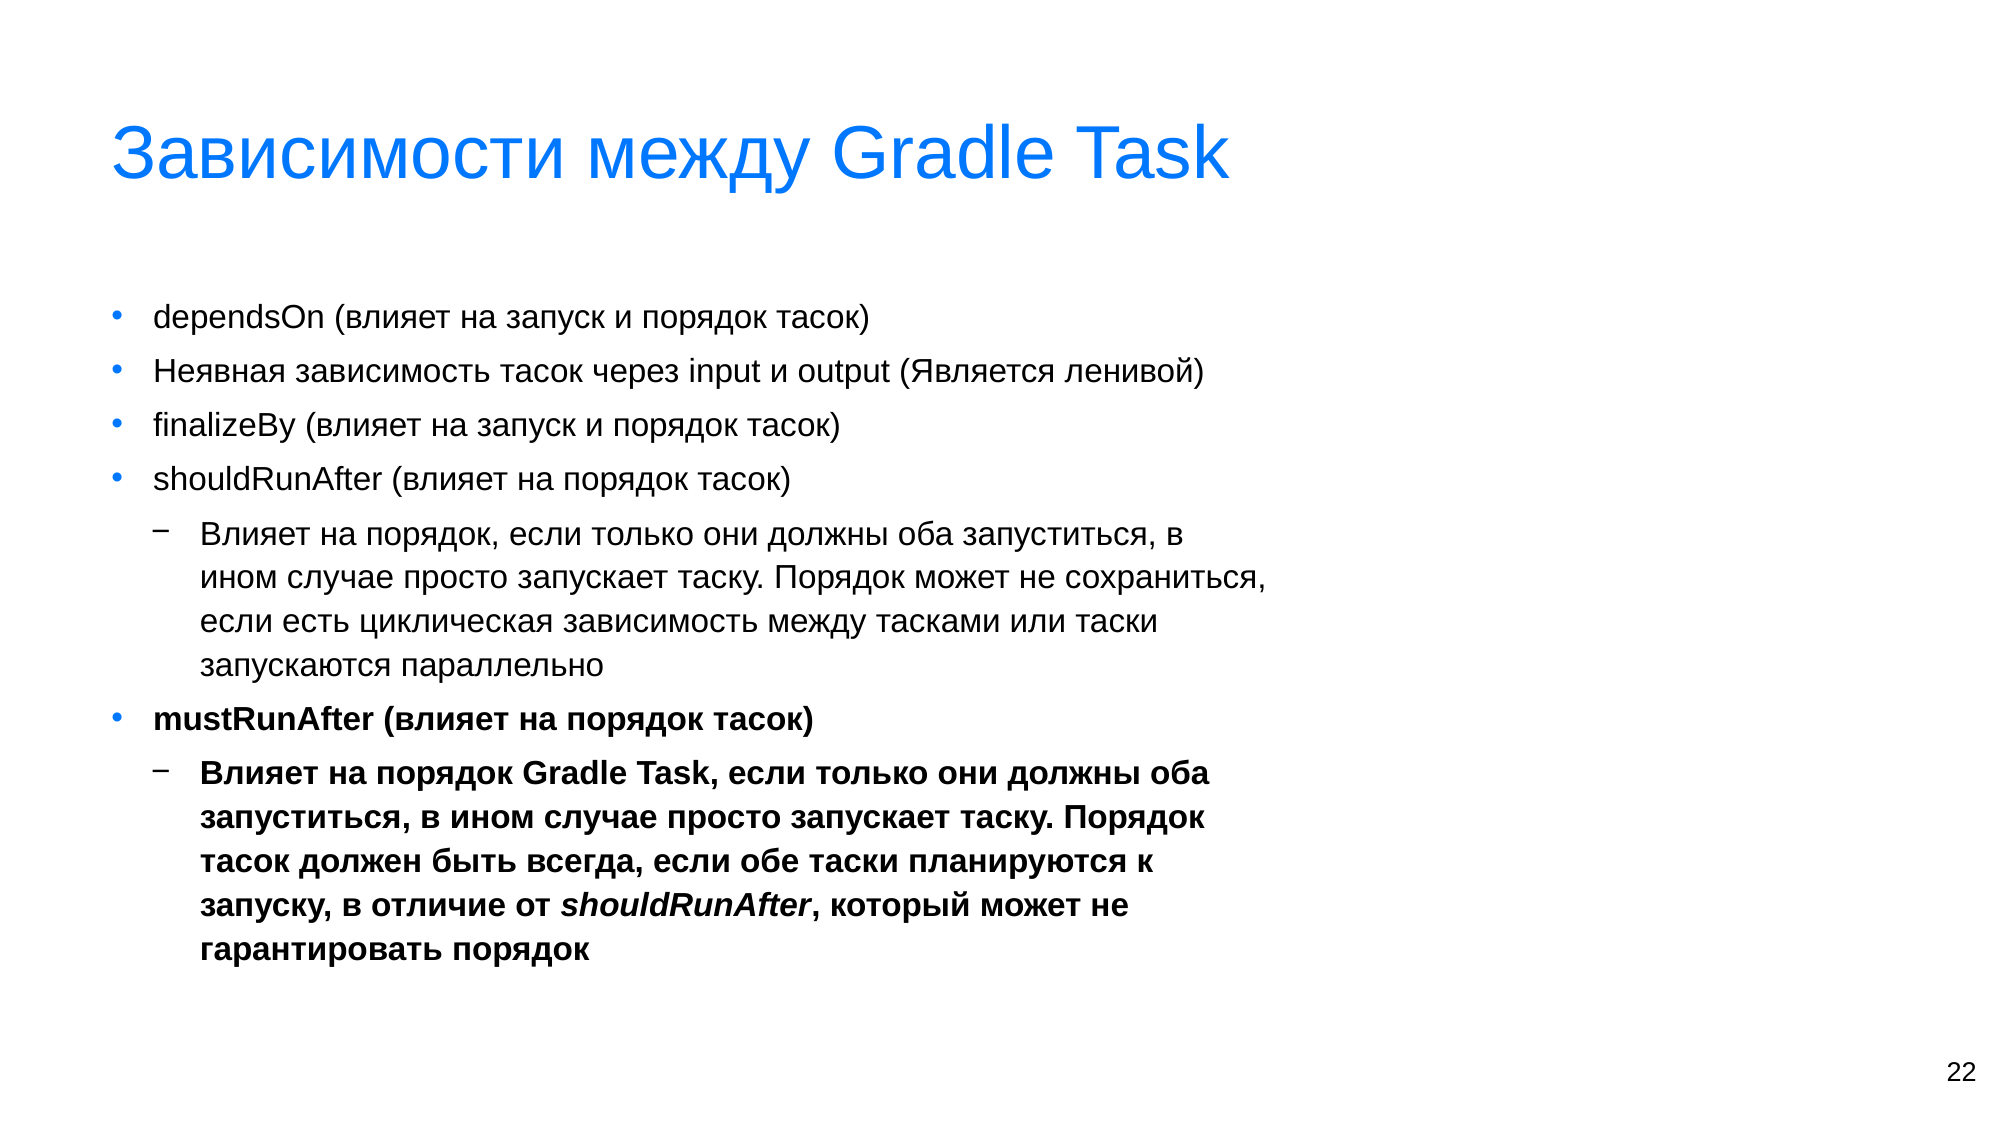

# Зависимости между Gradle Task

dependsOn (влияет на запуск и порядок тасок)
Неявная зависимость тасок через input и output (Является ленивой)
finalizeBy (влияет на запуск и порядок тасок)
shouldRunAfter (влияет на порядок тасок)
Влияет на порядок, если только они должны оба запуститься, в ином случае просто запускает таску. Порядок может не сохраниться, если есть циклическая зависимость между тасками или таски запускаются параллельно
mustRunAfter (влияет на порядок тасок)
Влияет на порядок Gradle Task, если только они должны оба запуститься, в ином случае просто запускает таску. Порядок тасок должен быть всегда, если обе таски планируются к запуску, в отличие от shouldRunAfter, который может не гарантировать порядок

22